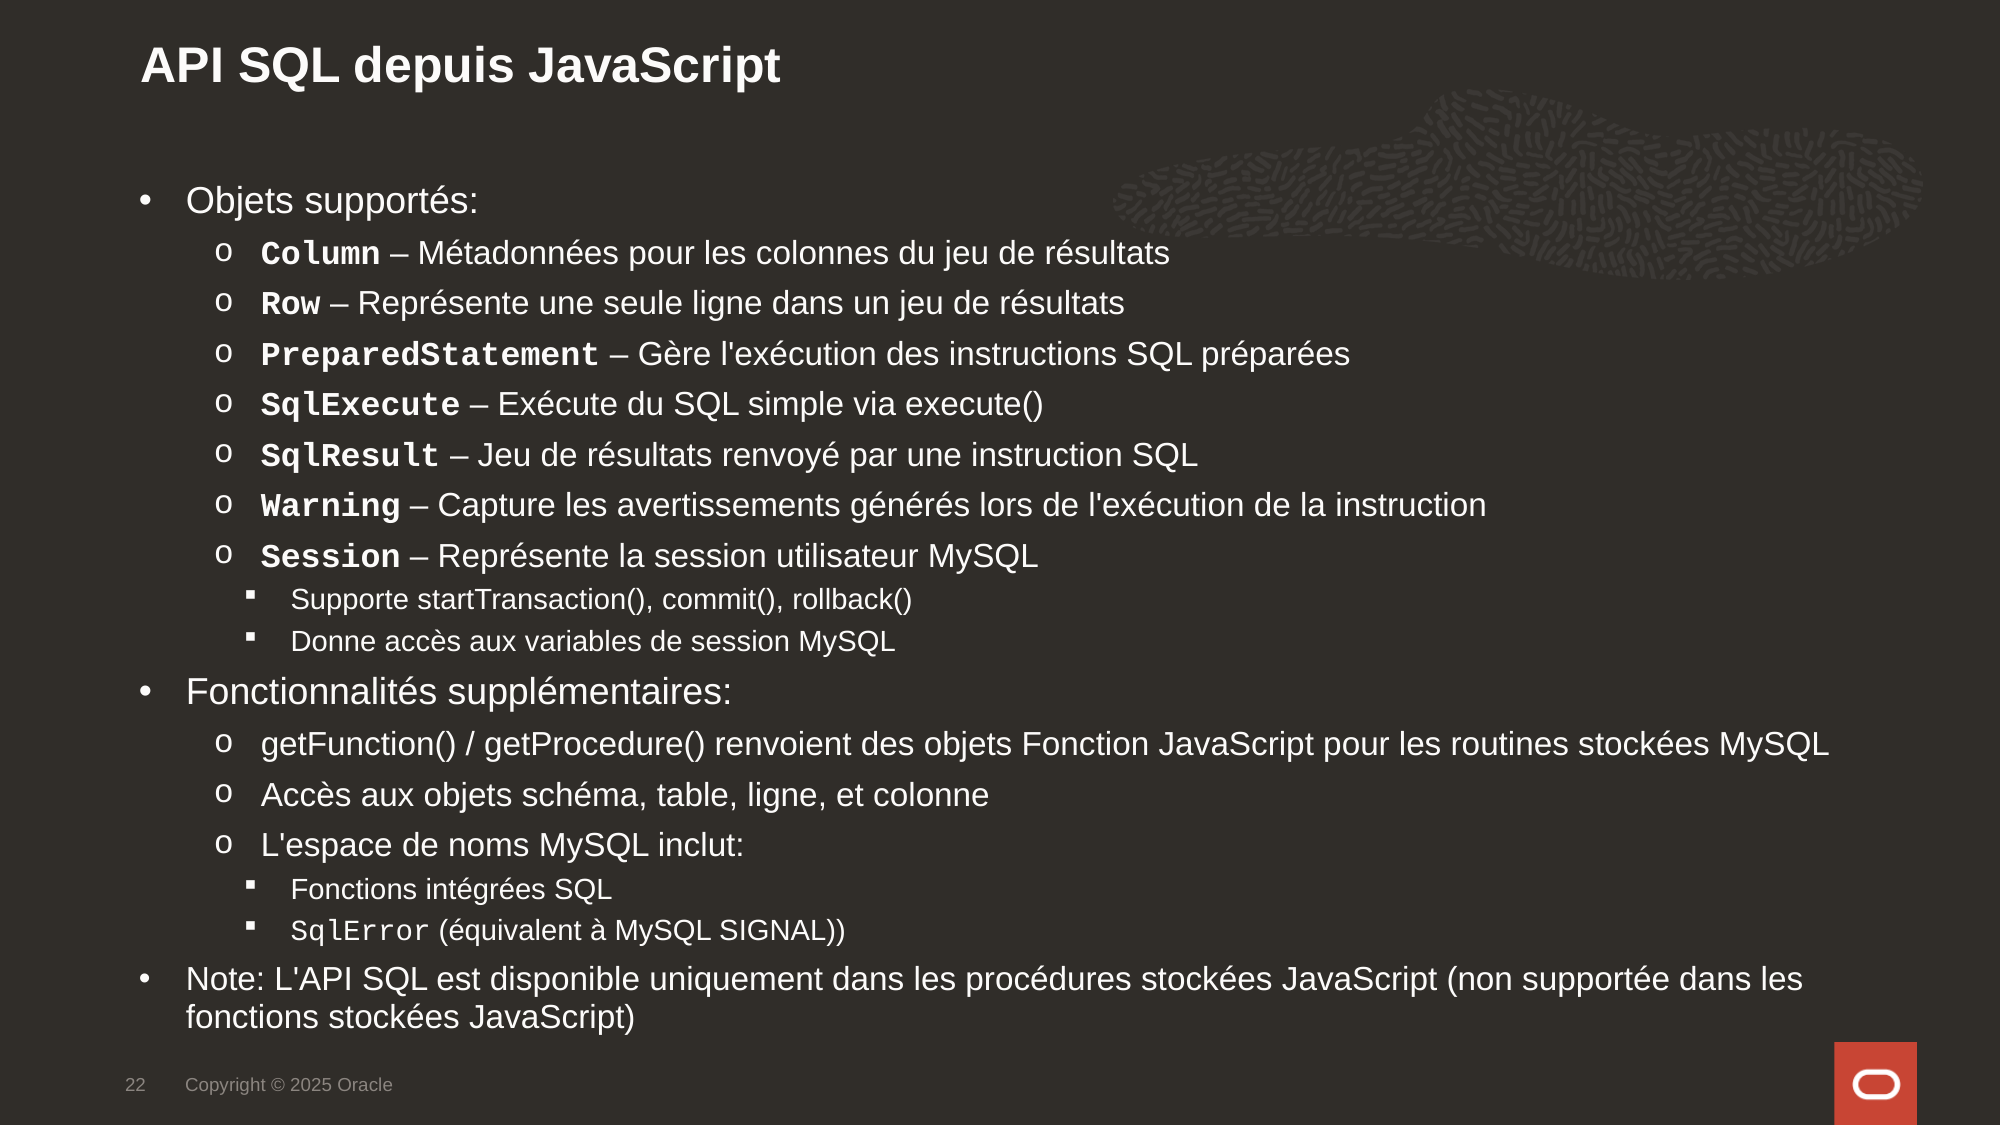

API SQL depuis JavaScript

Objets supportés:
Column – Métadonnées pour les colonnes du jeu de résultats
Row – Représente une seule ligne dans un jeu de résultats
PreparedStatement – Gère l'exécution des instructions SQL préparées
SqlExecute – Exécute du SQL simple via execute()
SqlResult – Jeu de résultats renvoyé par une instruction SQL
Warning – Capture les avertissements générés lors de l'exécution de la instruction
Session – Représente la session utilisateur MySQL
Supporte startTransaction(), commit(), rollback()
Donne accès aux variables de session MySQL
Fonctionnalités supplémentaires:
getFunction() / getProcedure() renvoient des objets Fonction JavaScript pour les routines stockées MySQL
Accès aux objets schéma, table, ligne, et colonne
L'espace de noms MySQL inclut:
Fonctions intégrées SQL
SqlError (équivalent à MySQL SIGNAL))
Note: L'API SQL est disponible uniquement dans les procédures stockées JavaScript (non supportée dans les fonctions stockées JavaScript)
22
Copyright © 2025 Oracle